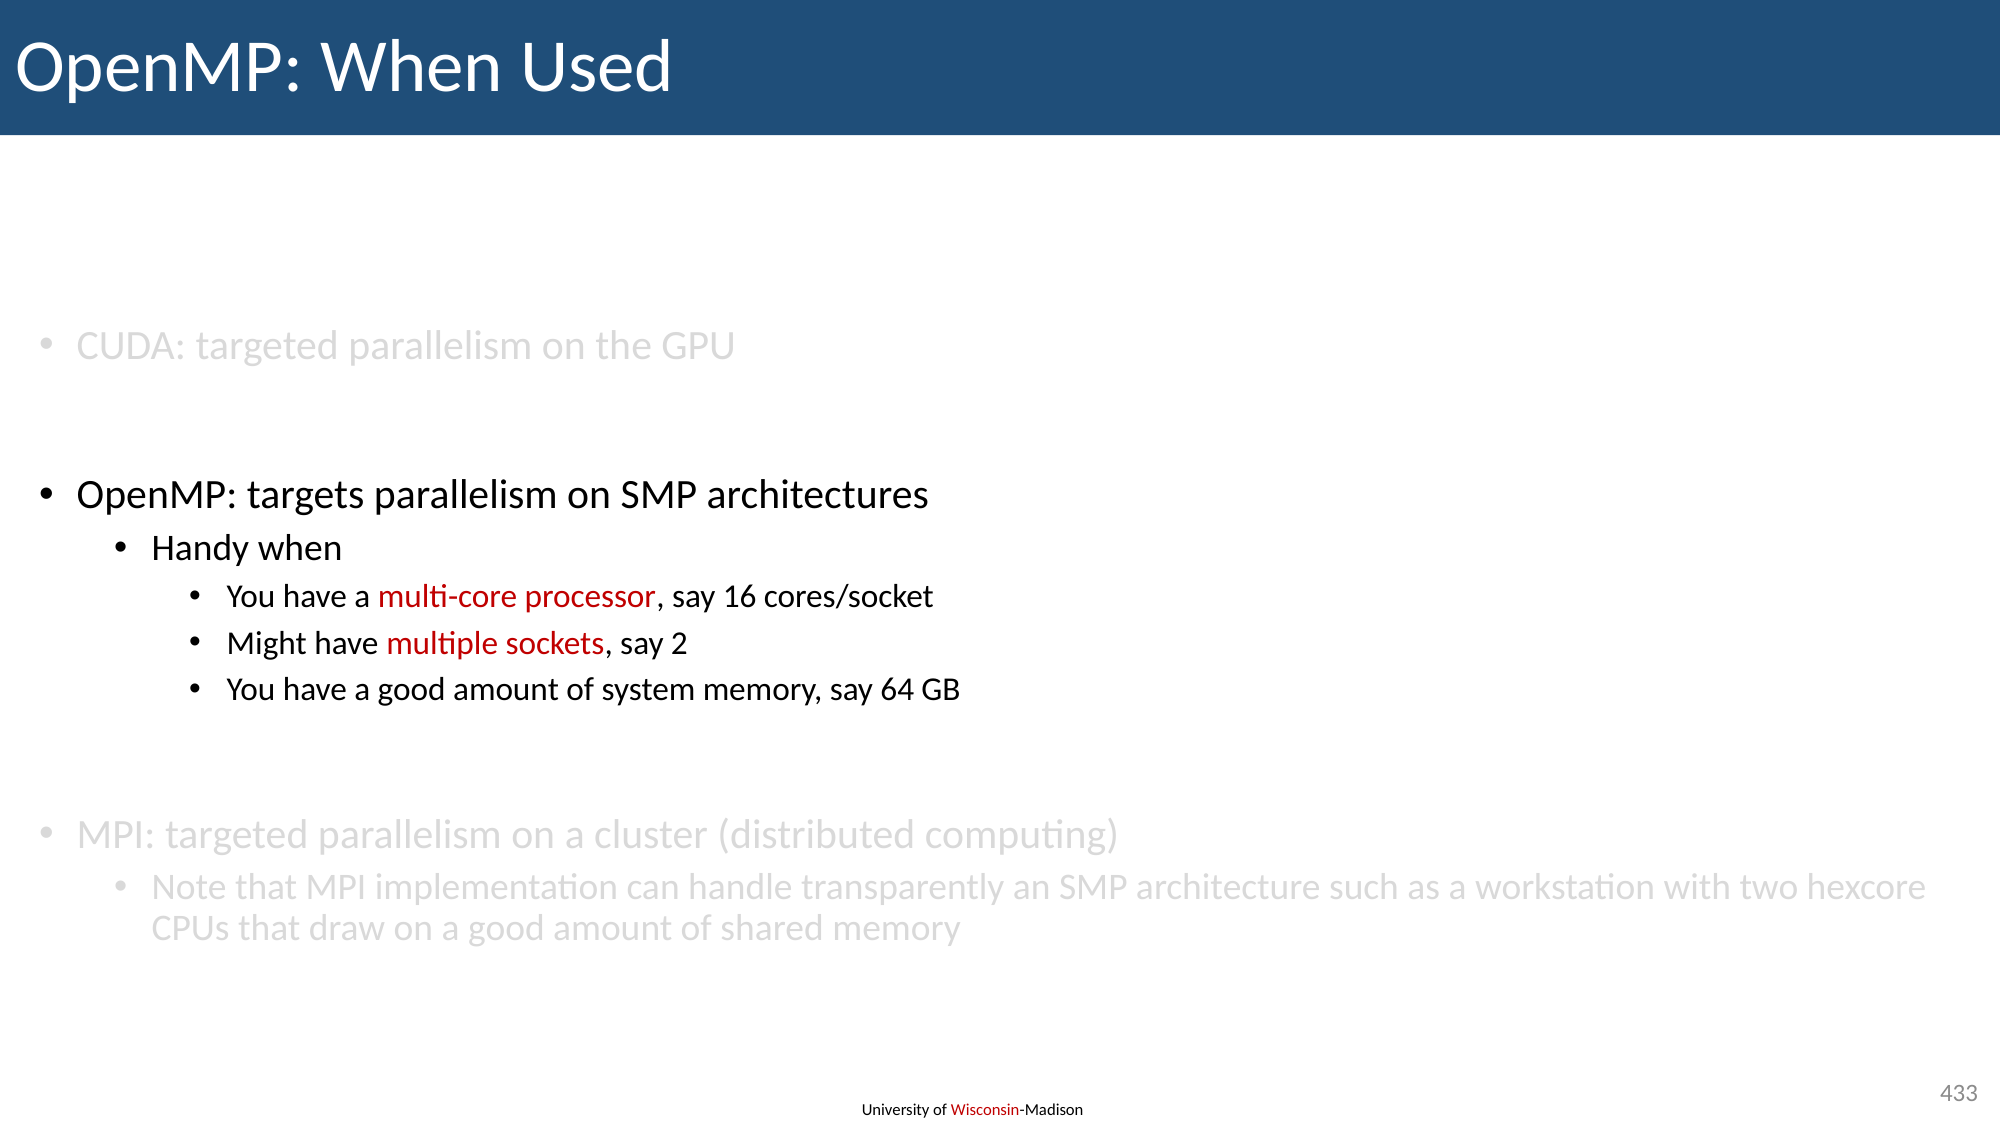

# OpenMP: When Used

CUDA: targeted parallelism on the GPU

OpenMP: targets parallelism on SMP architectures
Handy when
You have a multi-core processor, say 16 cores/socket
Might have multiple sockets, say 2
You have a good amount of system memory, say 64 GB

MPI: targeted parallelism on a cluster (distributed computing)
Note that MPI implementation can handle transparently an SMP architecture such as a workstation with two hexcore CPUs that draw on a good amount of shared memory
433